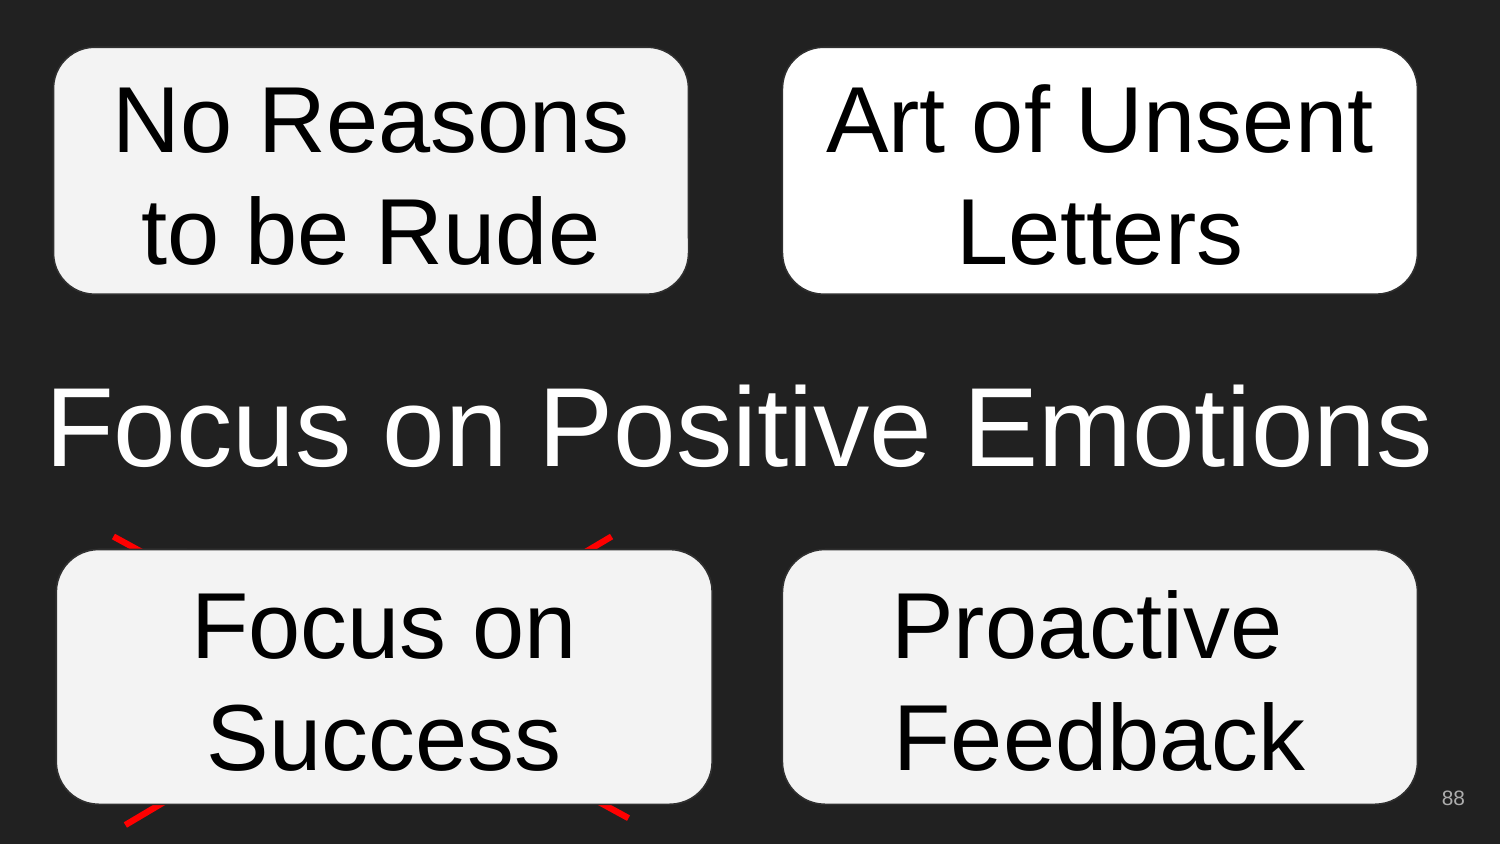

No Reasons to be Rude
Art of Unsent Letters
# Focus on Positive Emotions
Focus Improvements
Focus on Success
Proactive  Feedback
88